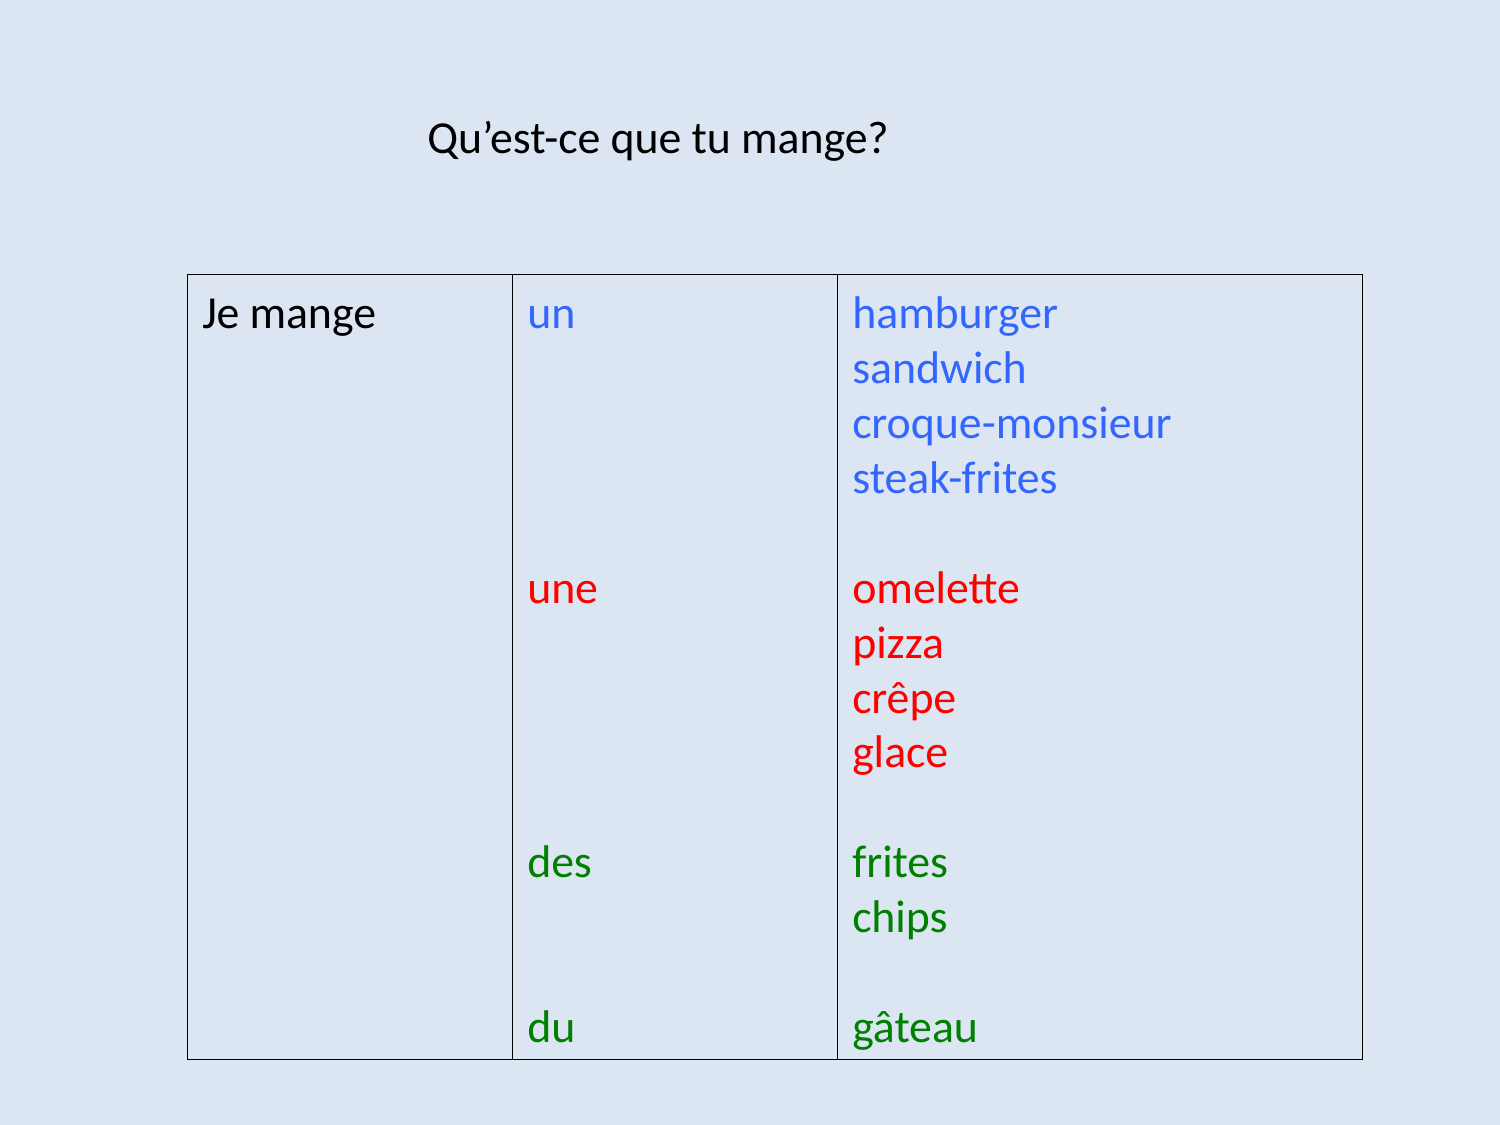

Qu’est-ce que tu mange?
Je mange

un

une

des

du
hamburger
sandwich
croque-monsieur
steak-frites

omelette
pizza
crêpe
glace

frites
chips

gâteau